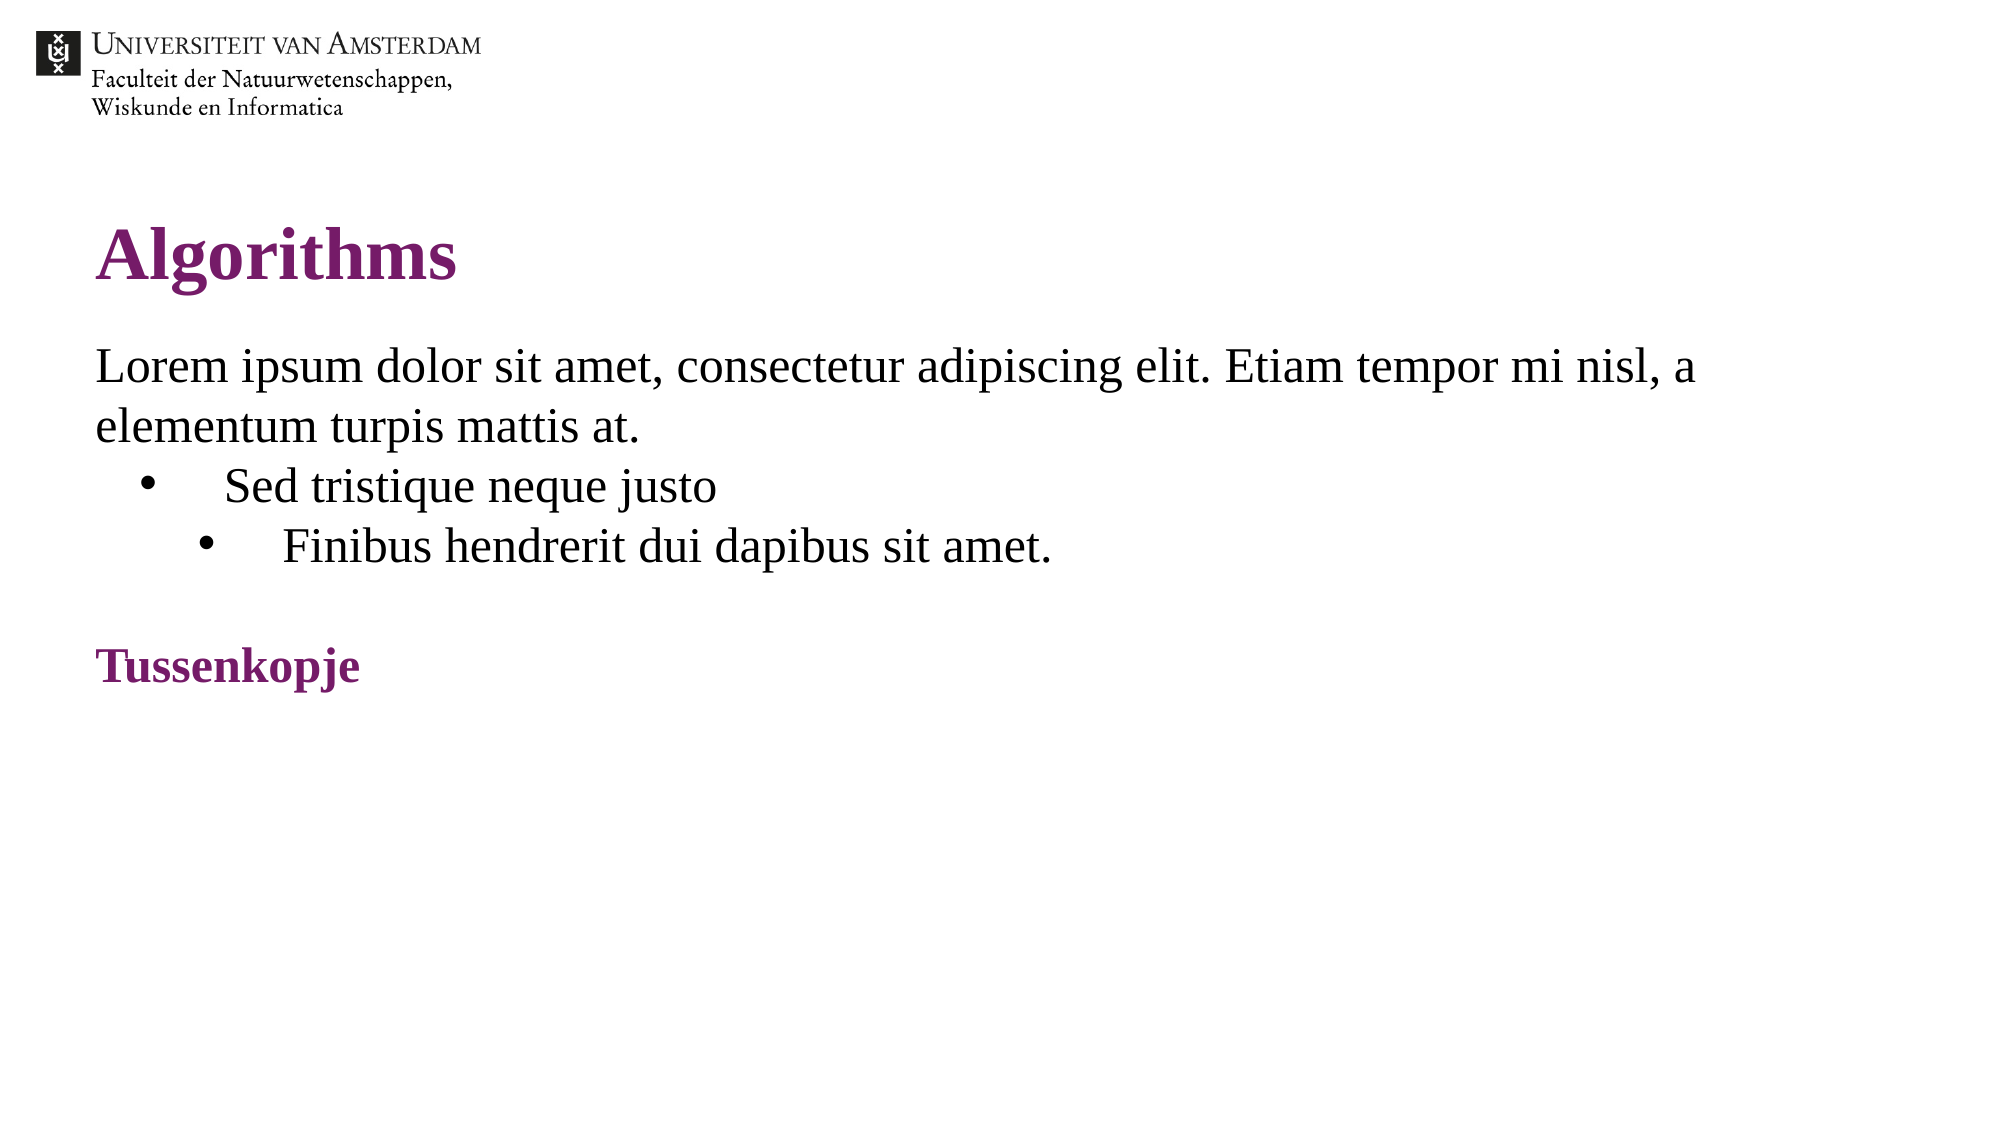

# Algorithms
Lorem ipsum dolor sit amet, consectetur adipiscing elit. Etiam tempor mi nisl, a elementum turpis mattis at.
Sed tristique neque justo
Finibus hendrerit dui dapibus sit amet.

Tussenkopje